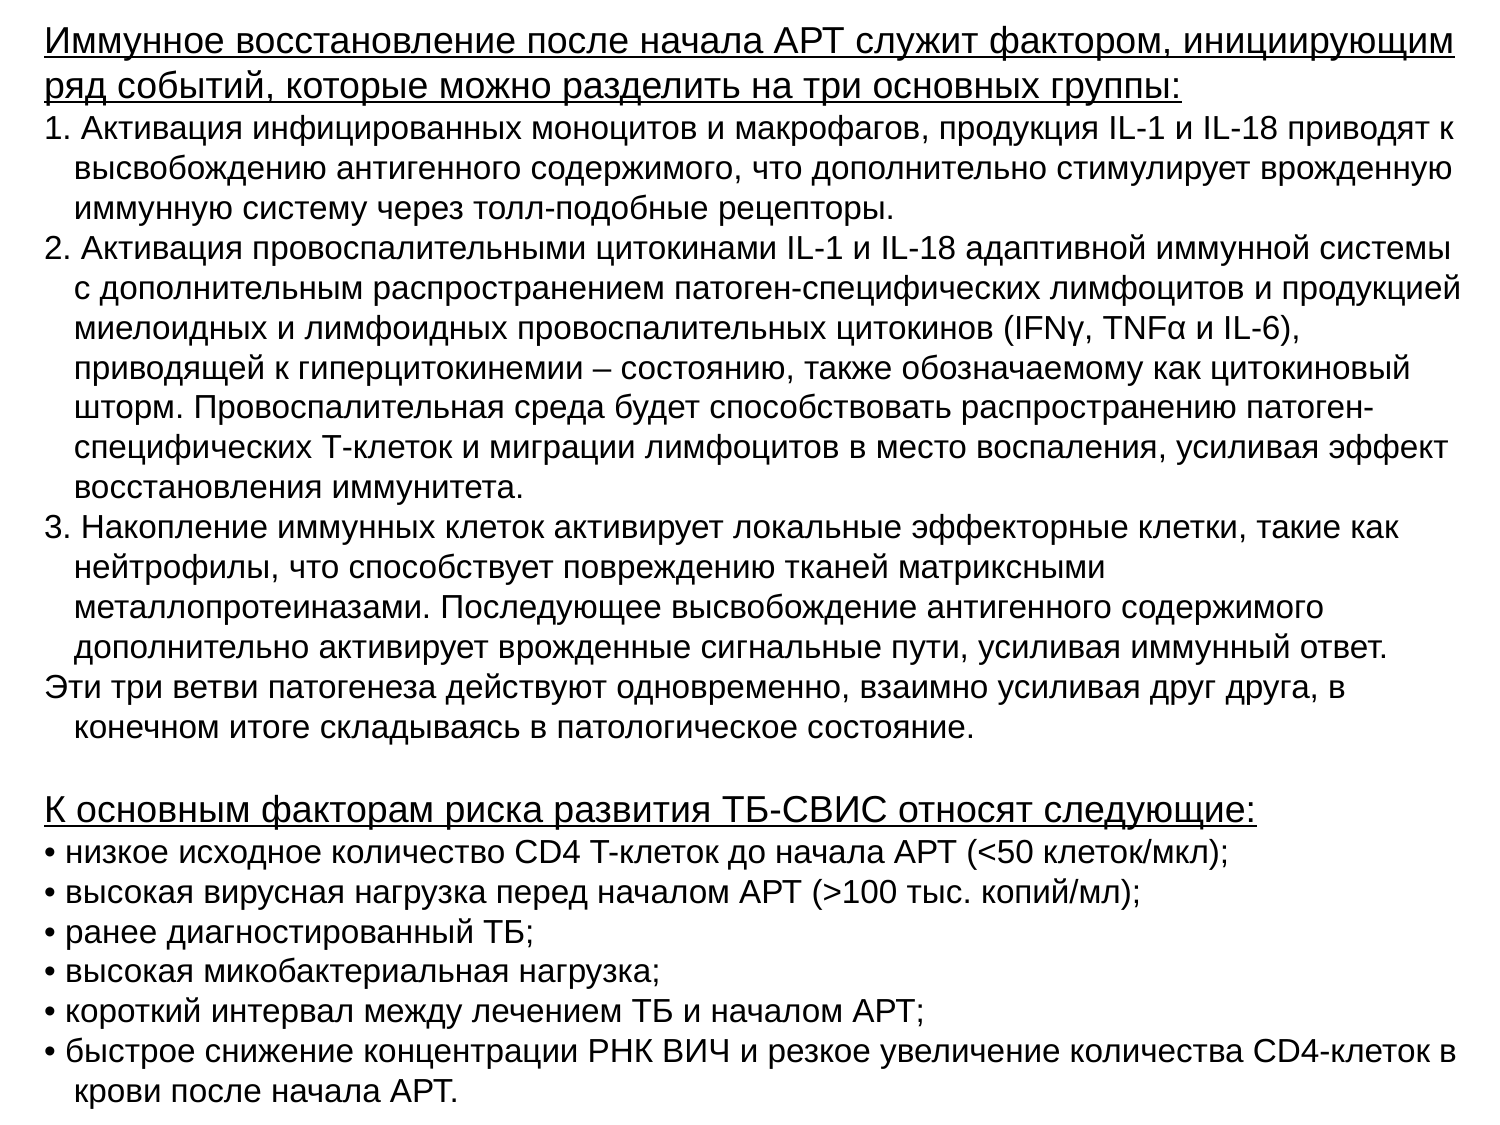

Иммунное восстановление после начала АРТ служит фактором, инициирующим ряд событий, которые можно разделить на три основных группы:
1. Активация инфицированных моноцитов и макрофагов, продукция IL-1 и IL-18 приводят к высвобождению антигенного содержимого, что дополнительно стимулирует врожденную иммунную систему через толл-подобные рецепторы.
2. Активация провоспалительными цитокинами IL-1 и IL-18 адаптивной иммунной системы с дополнительным распространением патоген-специфических лимфоцитов и продукцией миелоидных и лимфоидных провоспалительных цитокинов (IFNγ, TNFα и IL-6), приводящей к гиперцитокинемии – состоянию, также обозначаемому как цитокиновый шторм. Провоспалительная среда будет способствовать распространению патоген-специфических Т-клеток и миграции лимфоцитов в место воспаления, усиливая эффект восстановления иммунитета.
3. Накопление иммунных клеток активирует локальные эффекторные клетки, такие как нейтрофилы, что способствует повреждению тканей матриксными металлопротеиназами. Последующее высвобождение антигенного содержимого дополнительно активирует врожденные сигнальные пути, усиливая иммунный ответ.
Эти три ветви патогенеза действуют одновременно, взаимно усиливая друг друга, в конечном итоге складываясь в патологическое состояние.

К основным факторам риска развития ТБ-СВИС относят следующие:
• низкое исходное количество CD4 T-клеток до начала АРТ (<50 клеток/мкл);
• высокая вирусная нагрузка перед началом АРТ (>100 тыс. копий/мл);
• ранее диагностированный ТБ;
• высокая микобактериальная нагрузка;
• короткий интервал между лечением ТБ и началом АРТ;
• быстрое снижение концентрации РНК ВИЧ и резкое увеличение количества CD4-клеток в крови после начала АРТ.